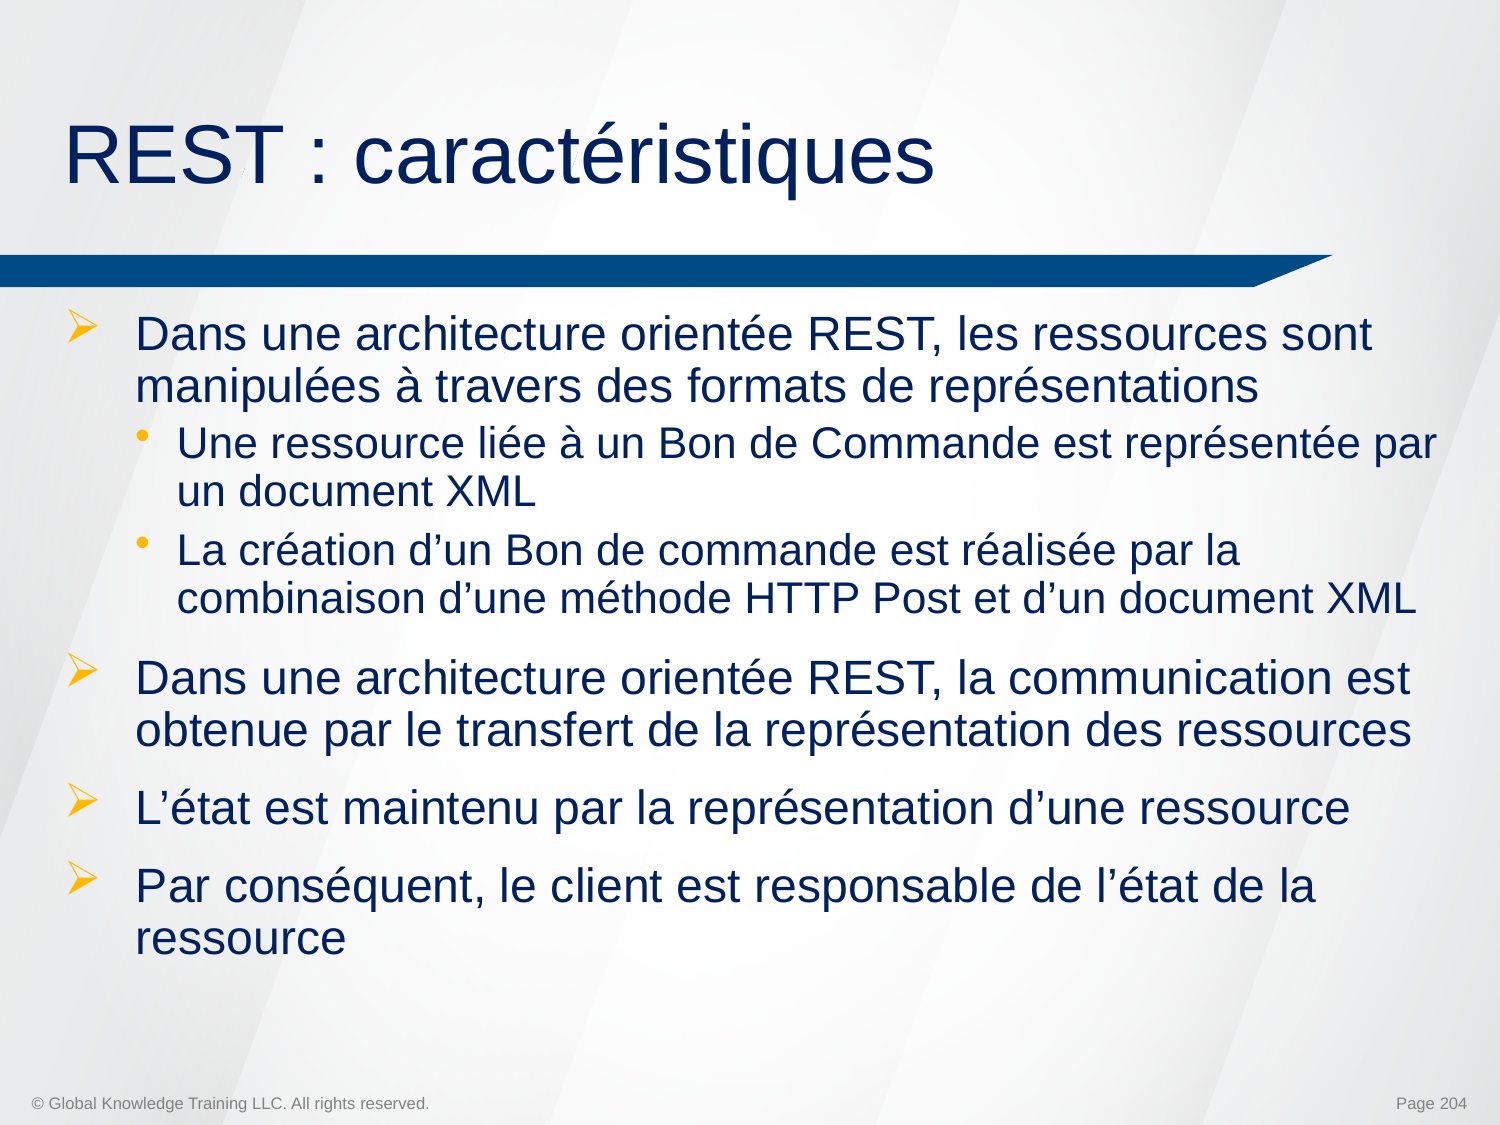

# REST : caractéristiques
Dans une architecture orientée REST, les ressources sont manipulées à travers des formats de représentations
Une ressource liée à un Bon de Commande est représentée par un document XML
La création d’un Bon de commande est réalisée par la combinaison d’une méthode HTTP Post et d’un document XML
Dans une architecture orientée REST, la communication est obtenue par le transfert de la représentation des ressources
L’état est maintenu par la représentation d’une ressource
Par conséquent, le client est responsable de l’état de la ressource